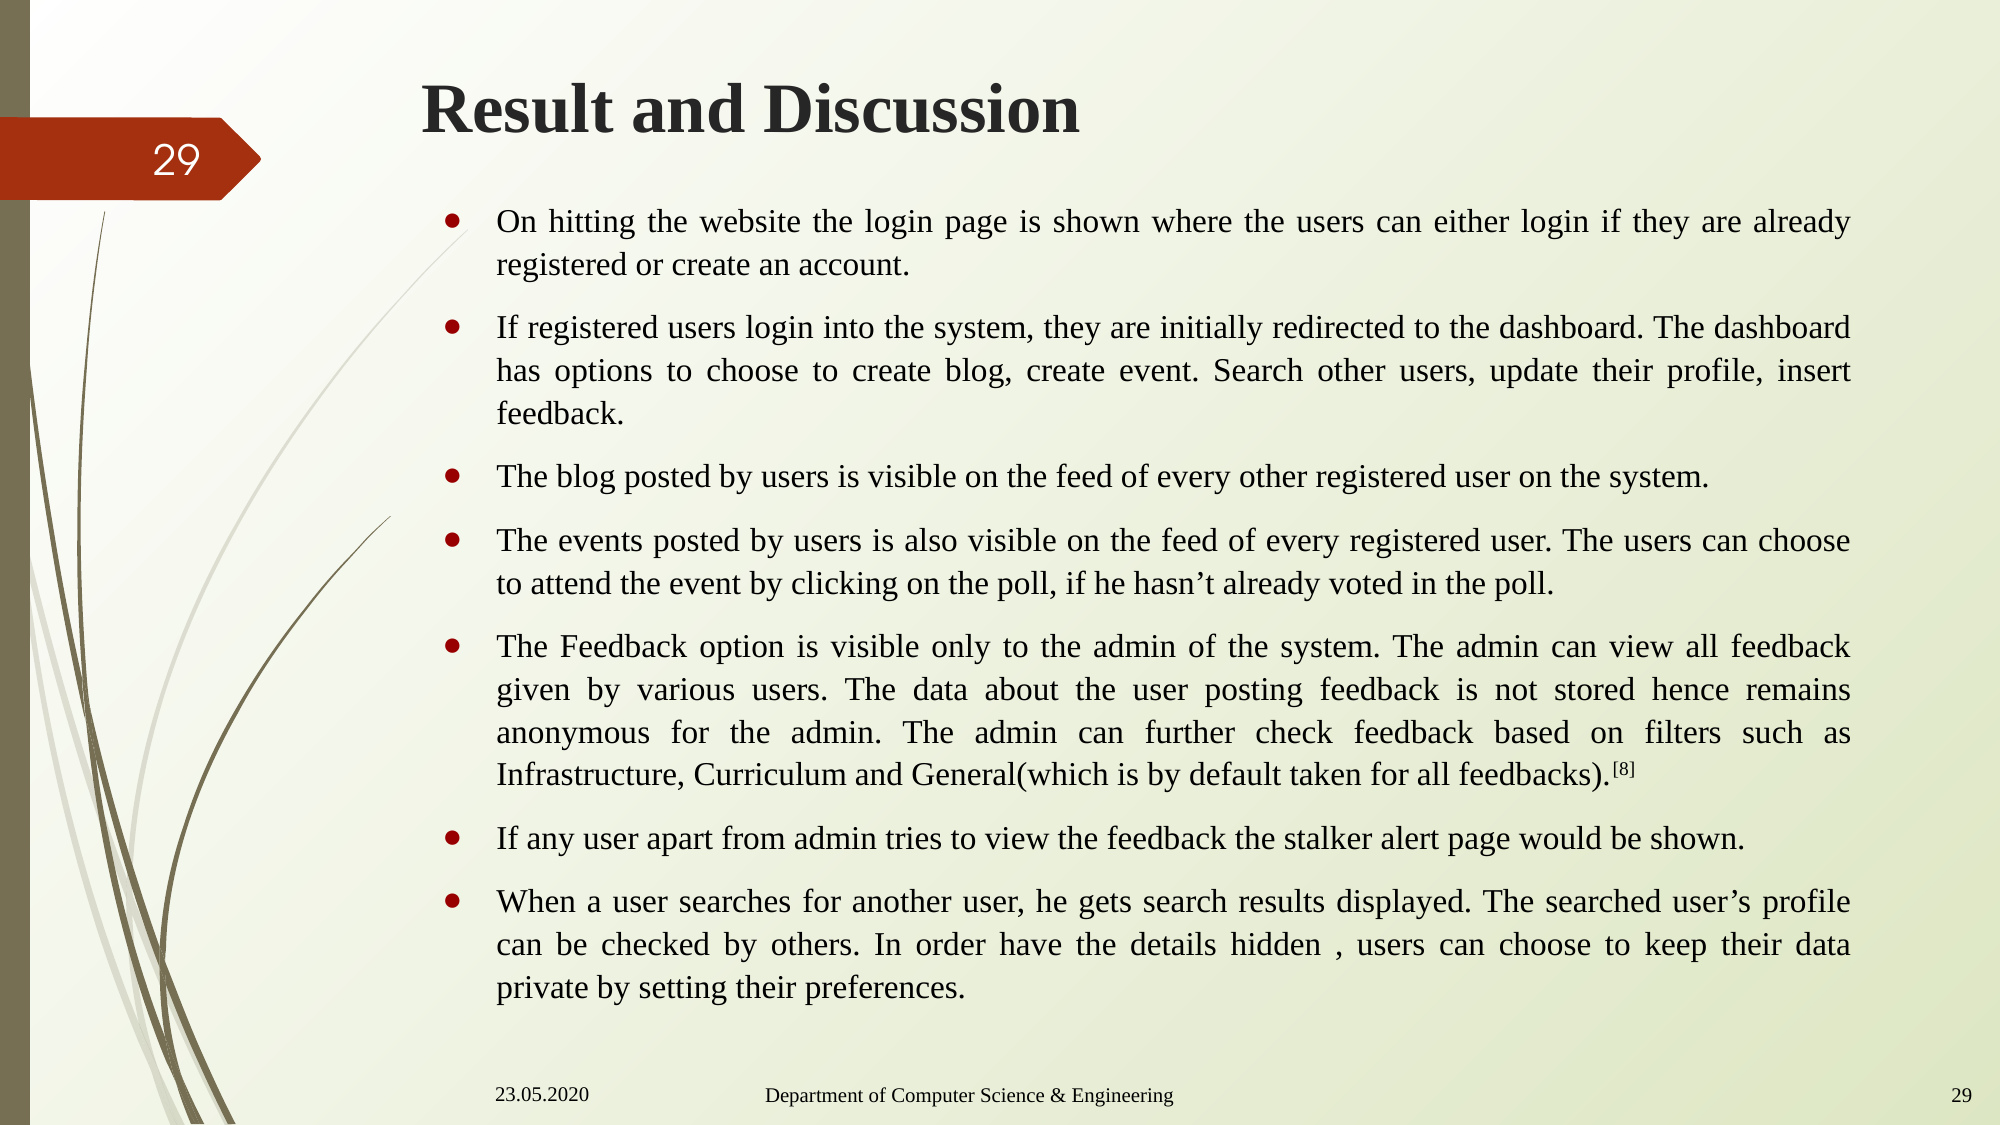

# Result and Discussion
29
On hitting the website the login page is shown where the users can either login if they are already registered or create an account.
If registered users login into the system, they are initially redirected to the dashboard. The dashboard has options to choose to create blog, create event. Search other users, update their profile, insert feedback.
The blog posted by users is visible on the feed of every other registered user on the system.
The events posted by users is also visible on the feed of every registered user. The users can choose to attend the event by clicking on the poll, if he hasn’t already voted in the poll.
The Feedback option is visible only to the admin of the system. The admin can view all feedback given by various users. The data about the user posting feedback is not stored hence remains anonymous for the admin. The admin can further check feedback based on filters such as Infrastructure, Curriculum and General(which is by default taken for all feedbacks).[8]
If any user apart from admin tries to view the feedback the stalker alert page would be shown.
When a user searches for another user, he gets search results displayed. The searched user’s profile can be checked by others. In order have the details hidden , users can choose to keep their data private by setting their preferences.
23.05.2020
Department of Computer Science & Engineering					                          29